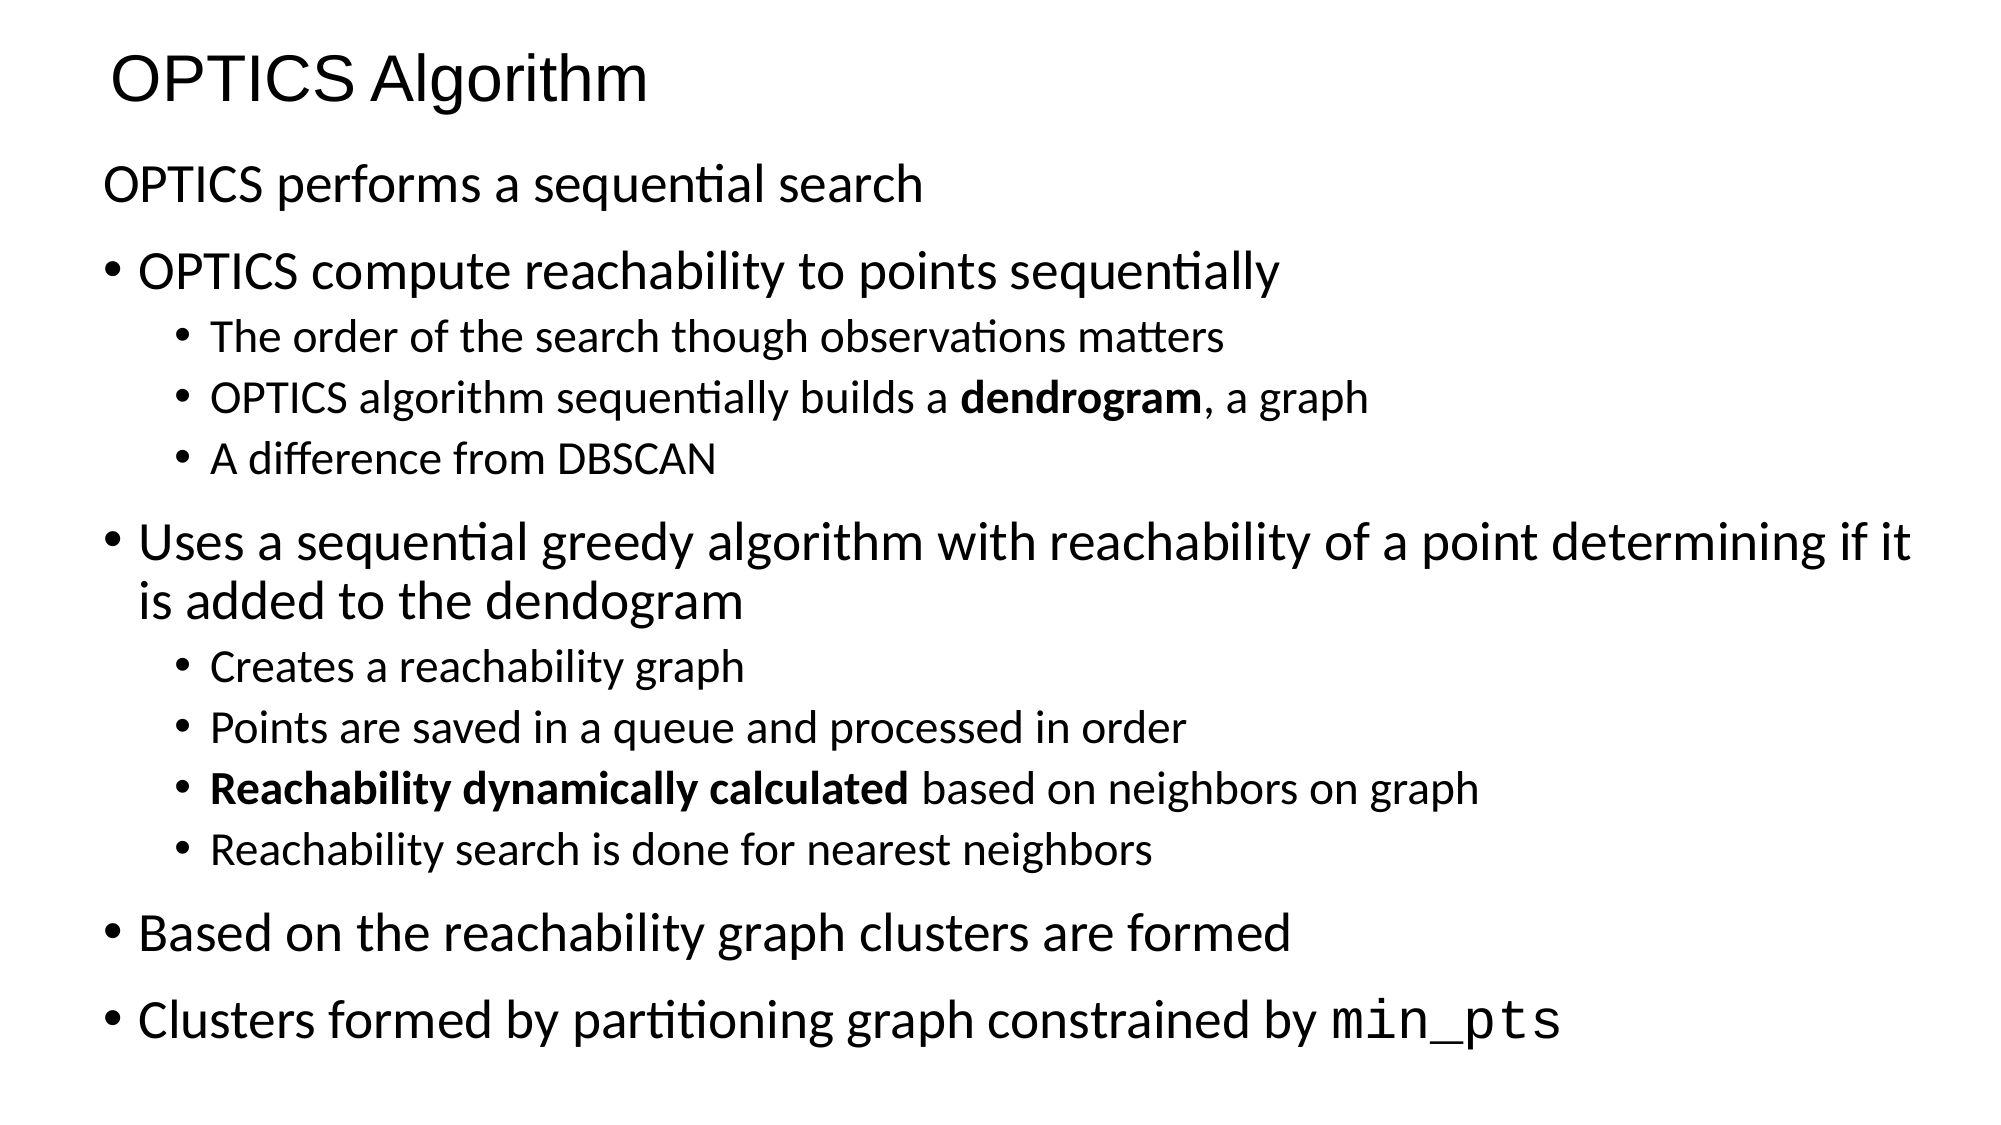

# OPTICS Algorithm
OPTICS performs a sequential search
OPTICS compute reachability to points sequentially
The order of the search though observations matters
OPTICS algorithm sequentially builds a dendrogram, a graph
A difference from DBSCAN
Uses a sequential greedy algorithm with reachability of a point determining if it is added to the dendogram
Creates a reachability graph
Points are saved in a queue and processed in order
Reachability dynamically calculated based on neighbors on graph
Reachability search is done for nearest neighbors
Based on the reachability graph clusters are formed
Clusters formed by partitioning graph constrained by min_pts